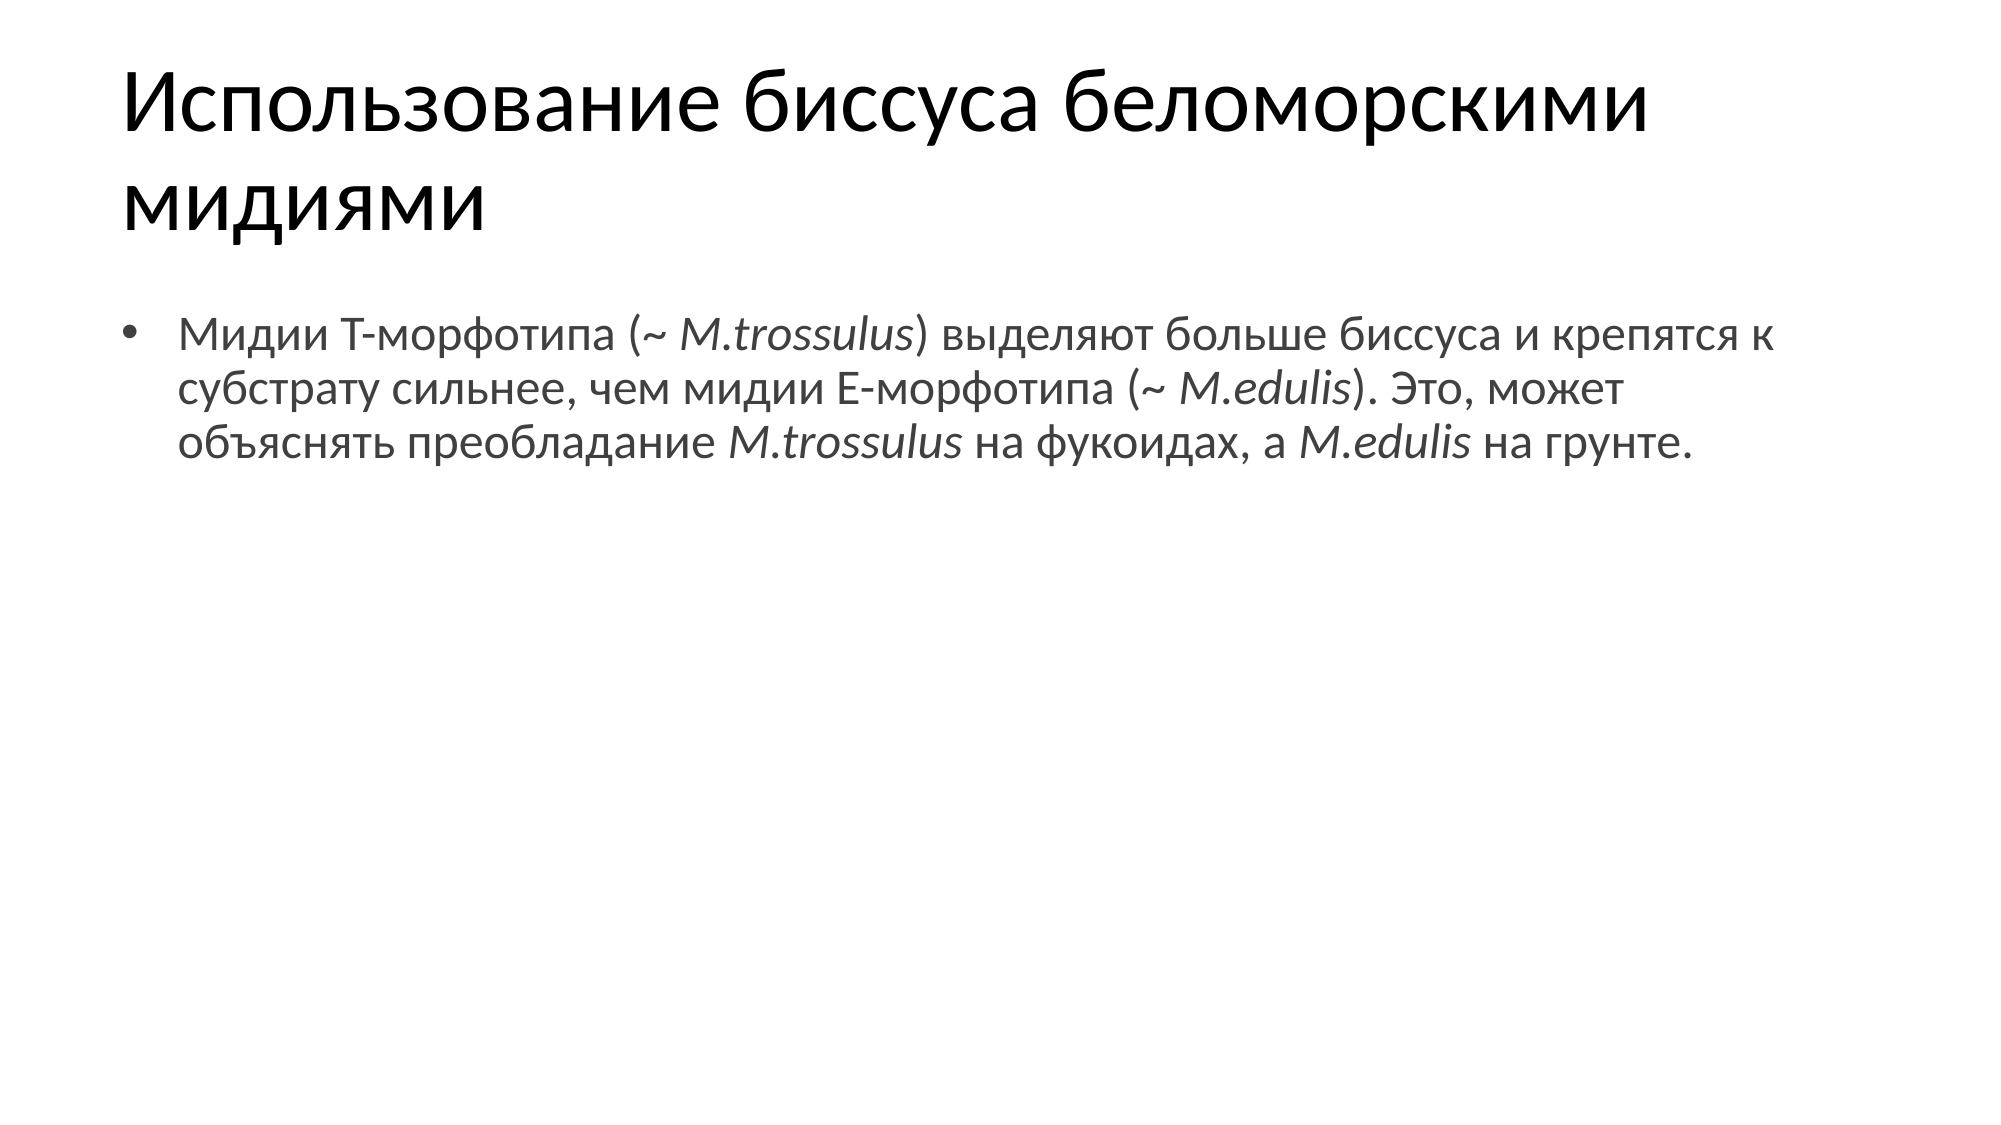

# Использование биссуса беломорскими мидиями
Мидии T-морфотипа (~ M.trossulus) выделяют больше биссуса и крепятся к субстрату сильнее, чем мидии E-морфотипа (~ M.edulis). Это, может объяснять преобладание M.trossulus на фукоидах, а M.edulis на грунте.